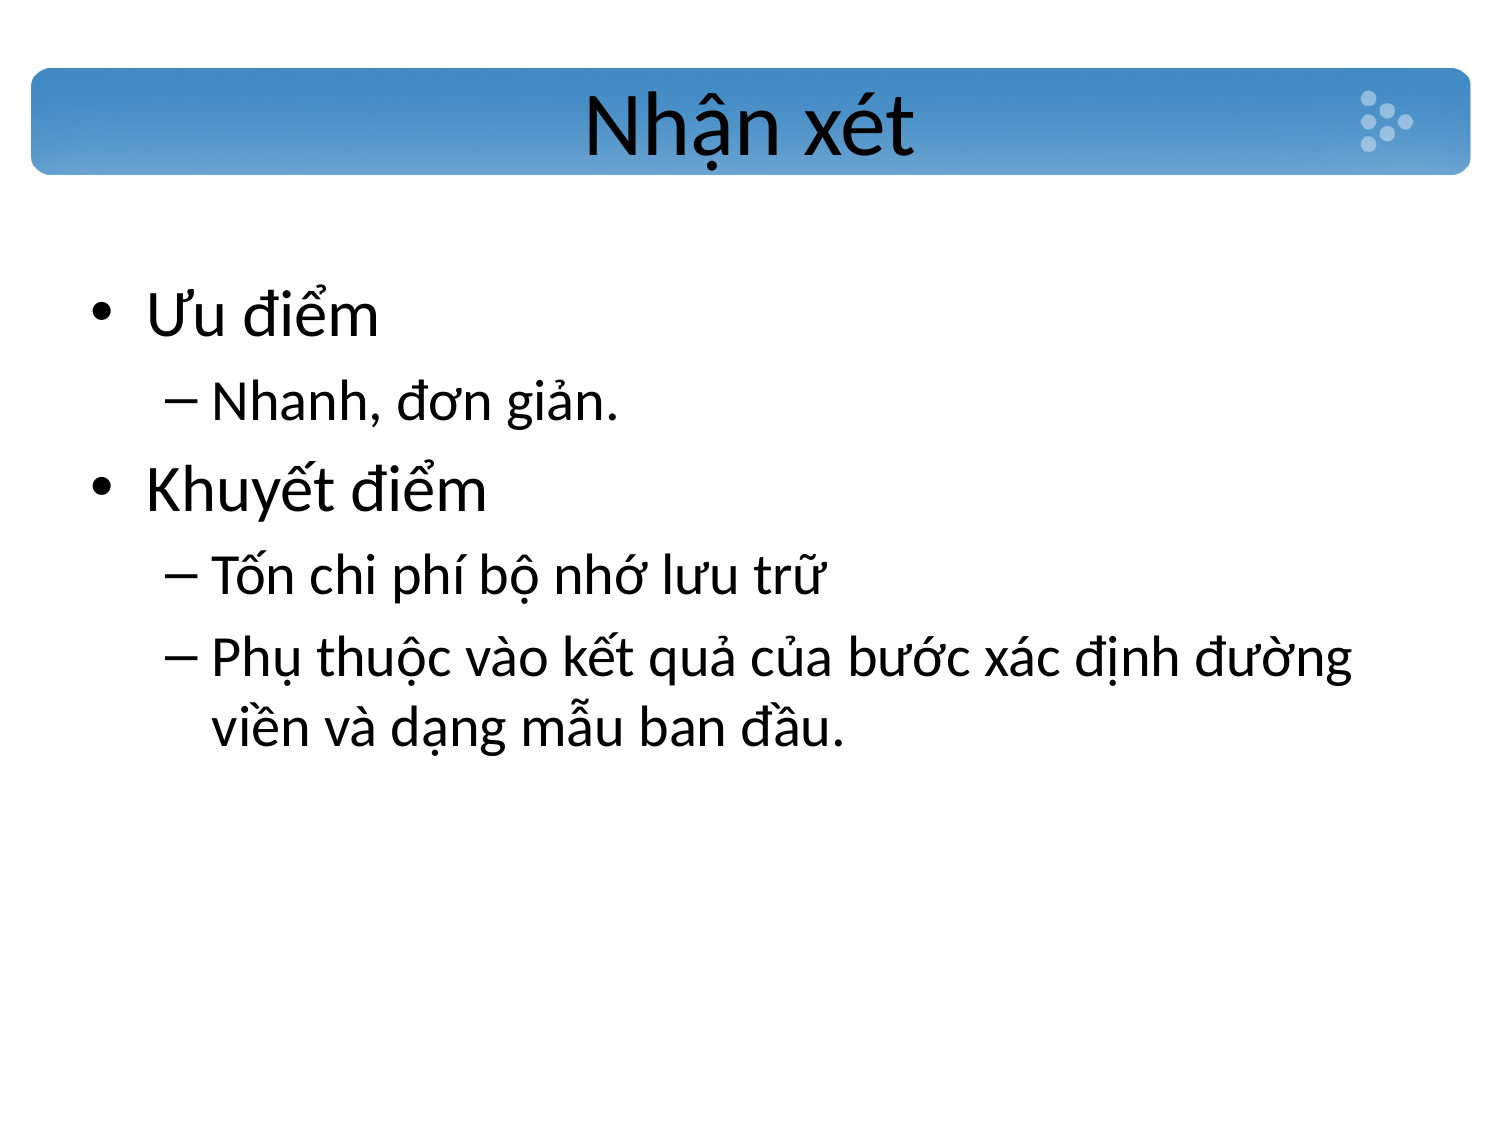

# Nhận xét
Ưu điểm
Nhanh, đơn giản.
Khuyết điểm
Tốn chi phí bộ nhớ lưu trữ
Phụ thuộc vào kết quả của bước xác định đường viền và dạng mẫu ban đầu.